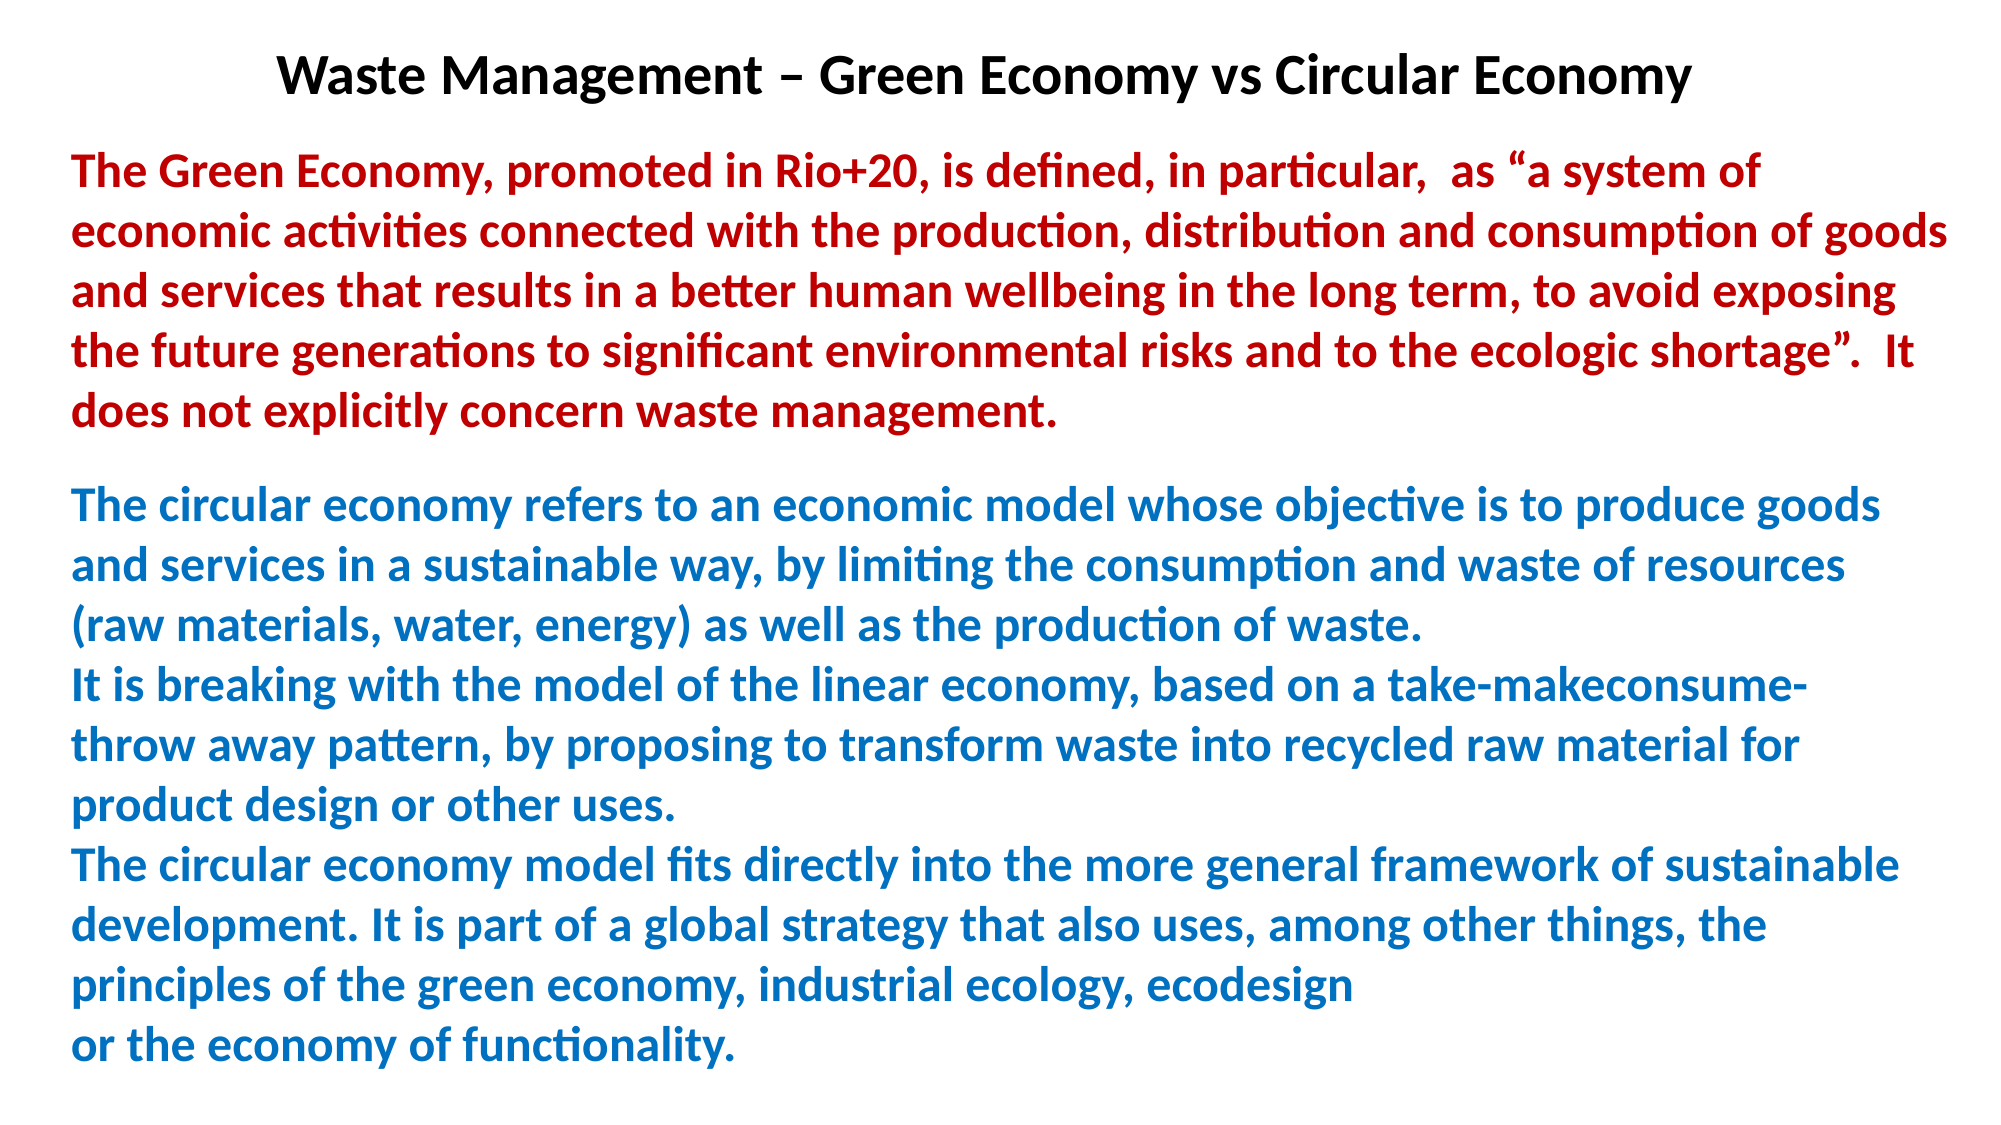

Waste Management – Green Economy vs Circular Economy
The Green Economy, promoted in Rio+20, is defined, in particular,  as “a system of economic activities connected with the production, distribution and consumption of goods and services that results in a better human wellbeing in the long term, to avoid exposing the future generations to significant environmental risks and to the ecologic shortage”.  It does not explicitly concern waste management.
The circular economy refers to an economic model whose objective is to produce goods and services in a sustainable way, by limiting the consumption and waste of resources (raw materials, water, energy) as well as the production of waste.
It is breaking with the model of the linear economy, based on a take-makeconsume-throw away pattern, by proposing to transform waste into recycled raw material for product design or other uses.
The circular economy model fits directly into the more general framework of sustainable development. It is part of a global strategy that also uses, among other things, the principles of the green economy, industrial ecology, ecodesign
or the economy of functionality.